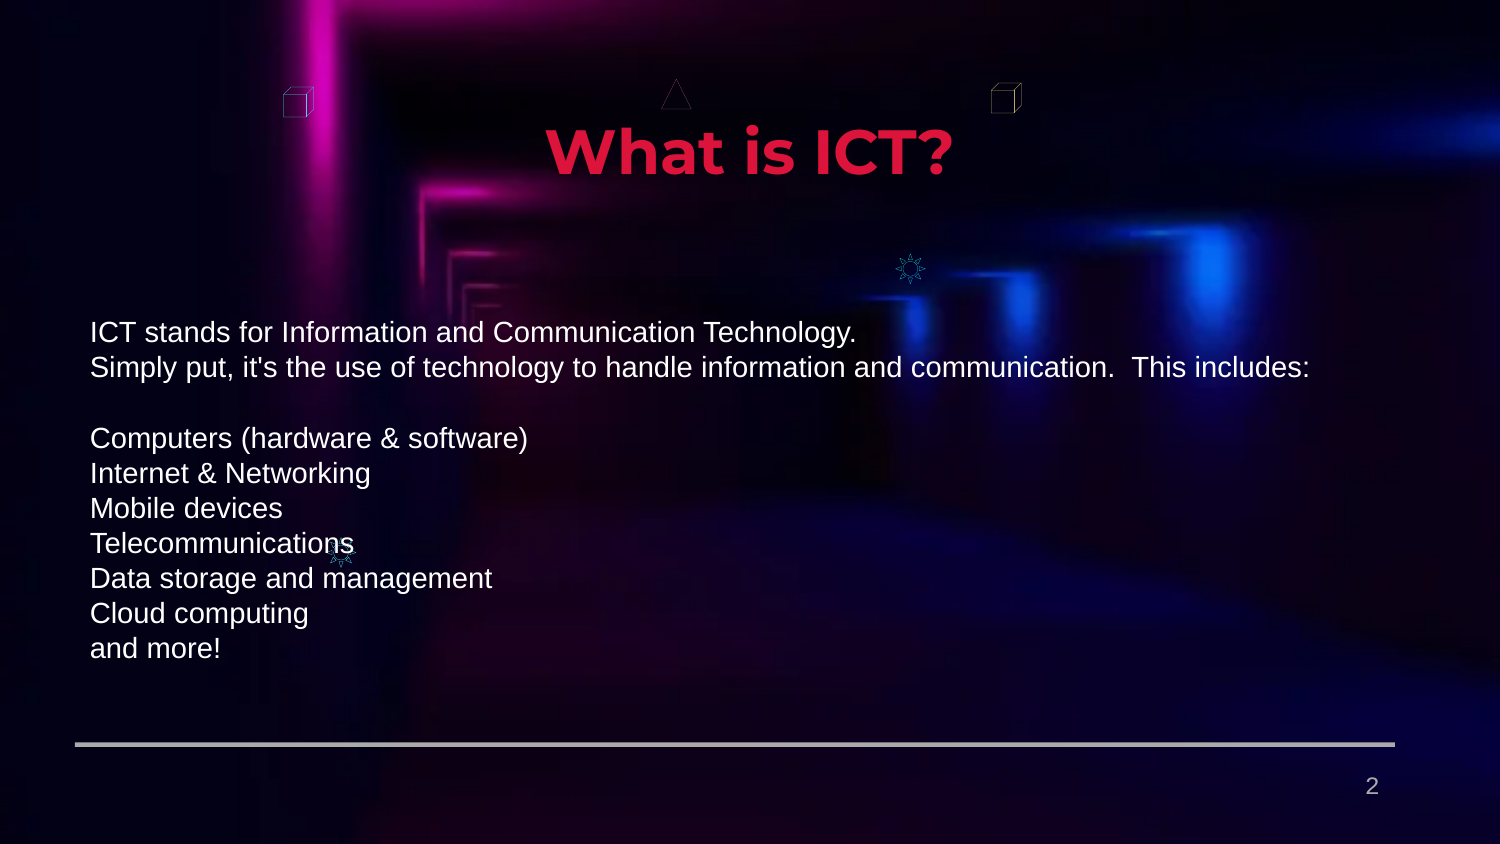

What is ICT?

ICT stands for Information and Communication Technology.
Simply put, it's the use of technology to handle information and communication.  This includes:

Computers (hardware & software)
Internet & Networking
Mobile devices
Telecommunications
Data storage and management
Cloud computing
and more!

2